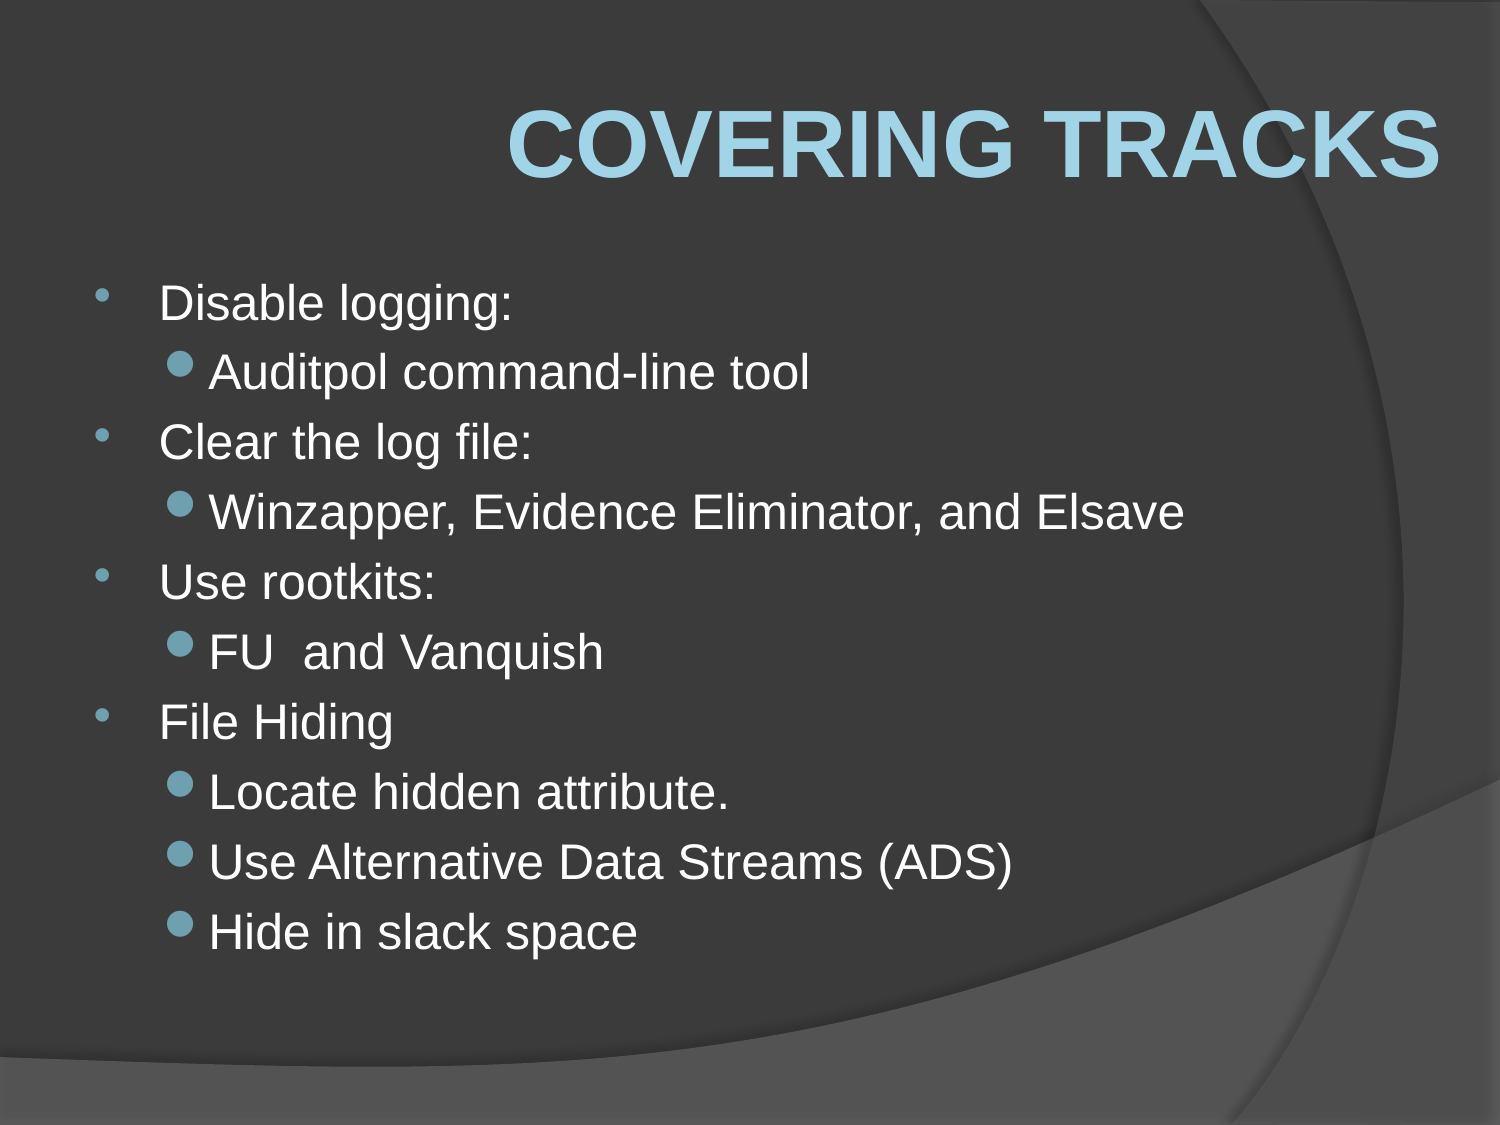

# Covering Tracks
Disable logging:
Auditpol command-line tool
Clear the log file:
Winzapper, Evidence Eliminator, and Elsave
Use rootkits:
FU  and Vanquish
File Hiding
Locate hidden attribute.
Use Alternative Data Streams (ADS)
Hide in slack space